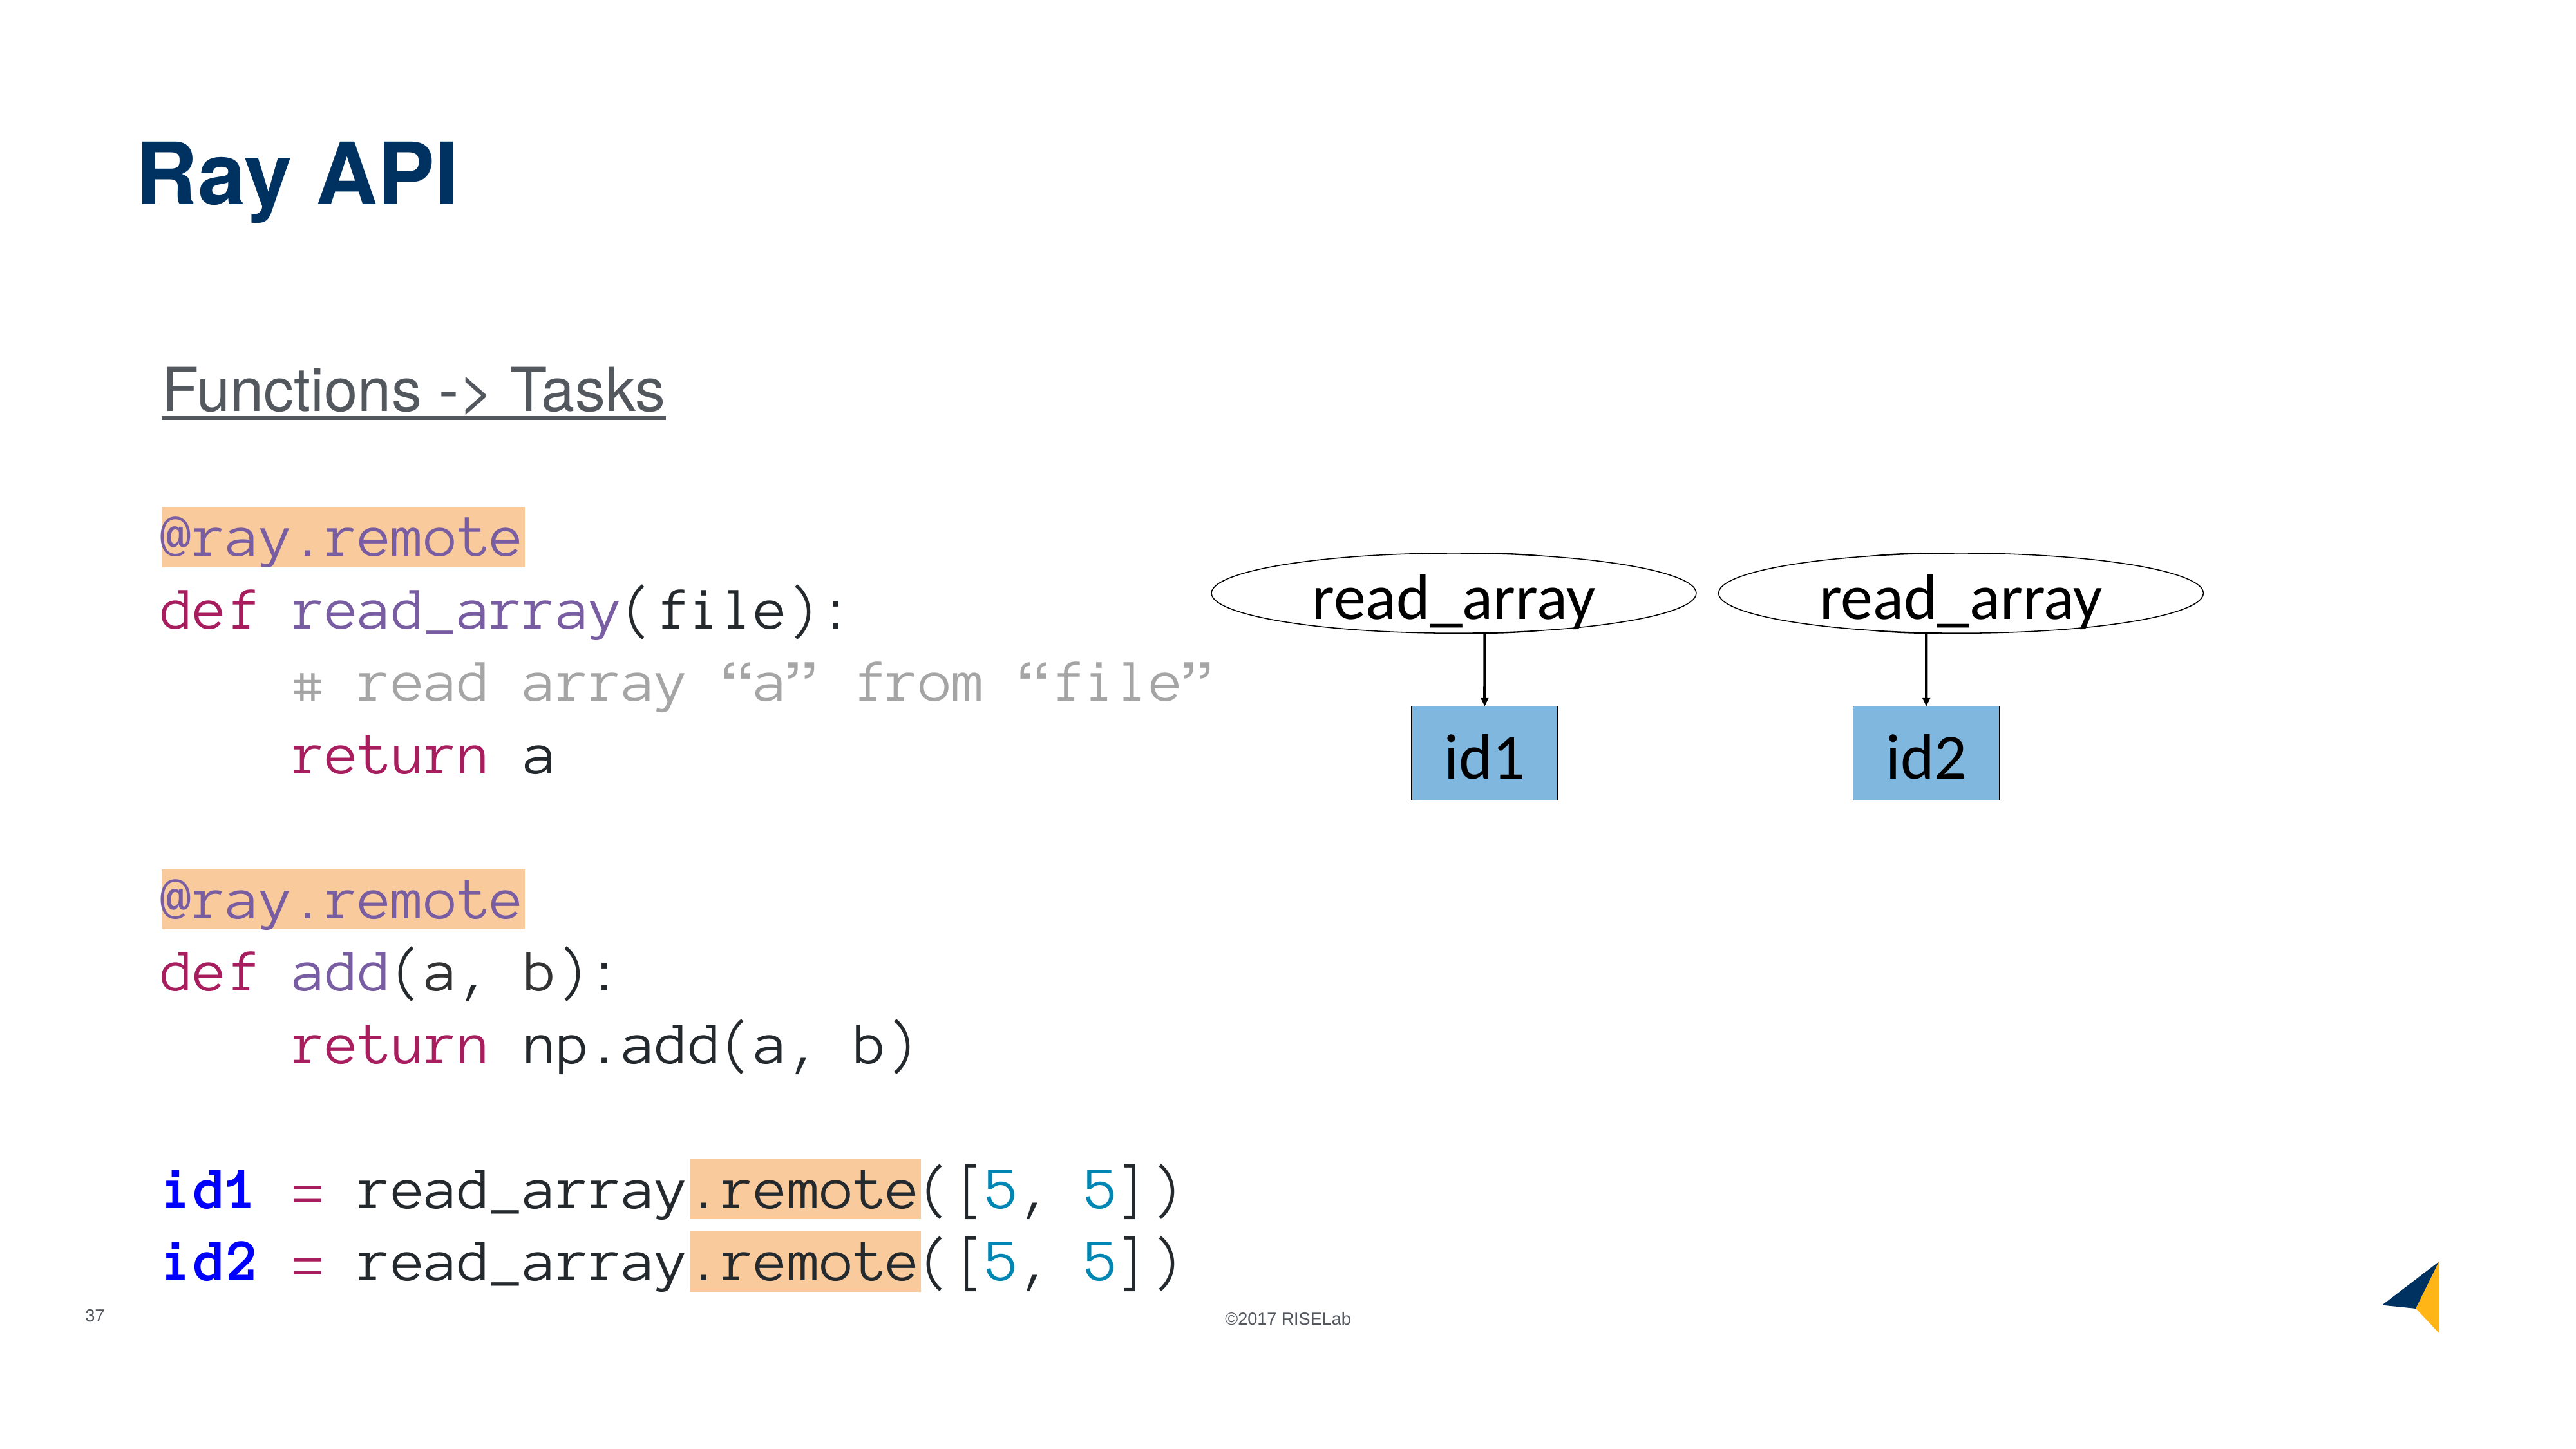

# Ray API
Functions -> Tasks

@ray.remote
def read_array(file):
    # read array “a” from “file”
    return a

@ray.remote
def add(a, b):
    return np.add(a, b)

id1 = read_array.remote([5, 5])
id2 = read_array.remote([5, 5])

zeros
zeros
read_array
read_array
id1
id2